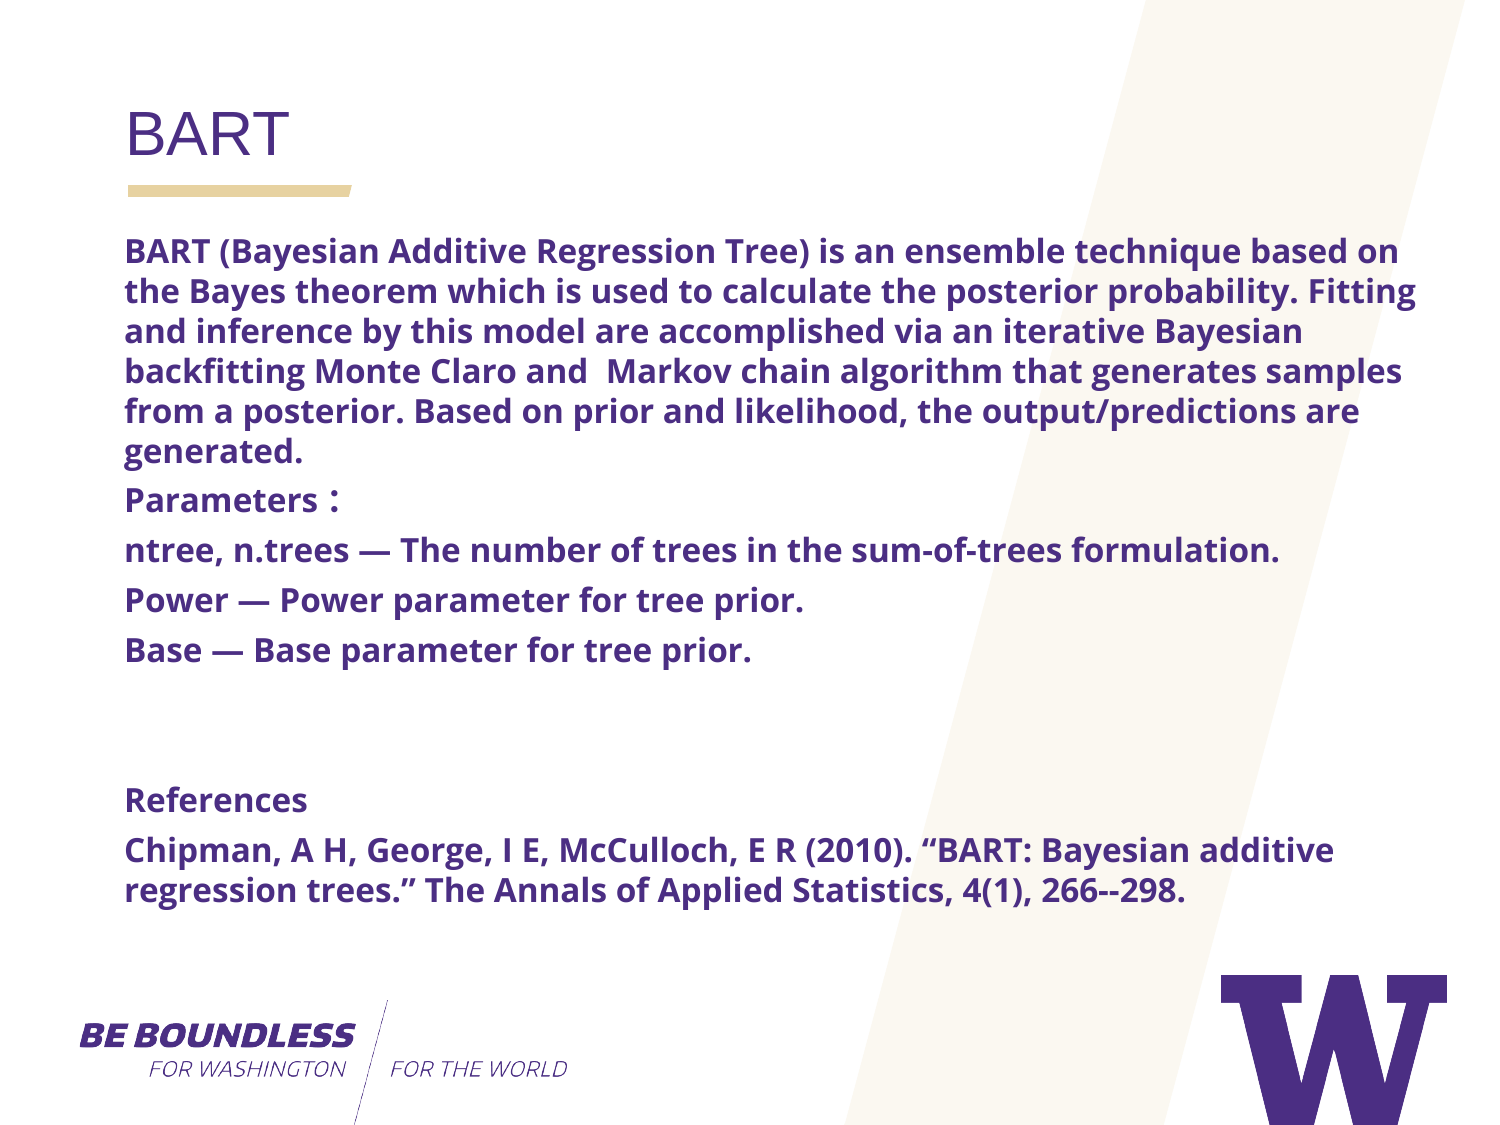

BART
BART (Bayesian Additive Regression Tree) is an ensemble technique based on the Bayes theorem which is used to calculate the posterior probability. Fitting and inference by this model are accomplished via an iterative Bayesian backfitting Monte Claro and  Markov chain algorithm that generates samples from a posterior. Based on prior and likelihood, the output/predictions are generated.
Parameters：
ntree, n.trees — The number of trees in the sum-of-trees formulation.
Power — Power parameter for tree prior.
Base — Base parameter for tree prior.

References
Chipman, A H, George, I E, McCulloch, E R (2010). “BART: Bayesian additive regression trees.” The Annals of Applied Statistics, 4(1), 266--298.